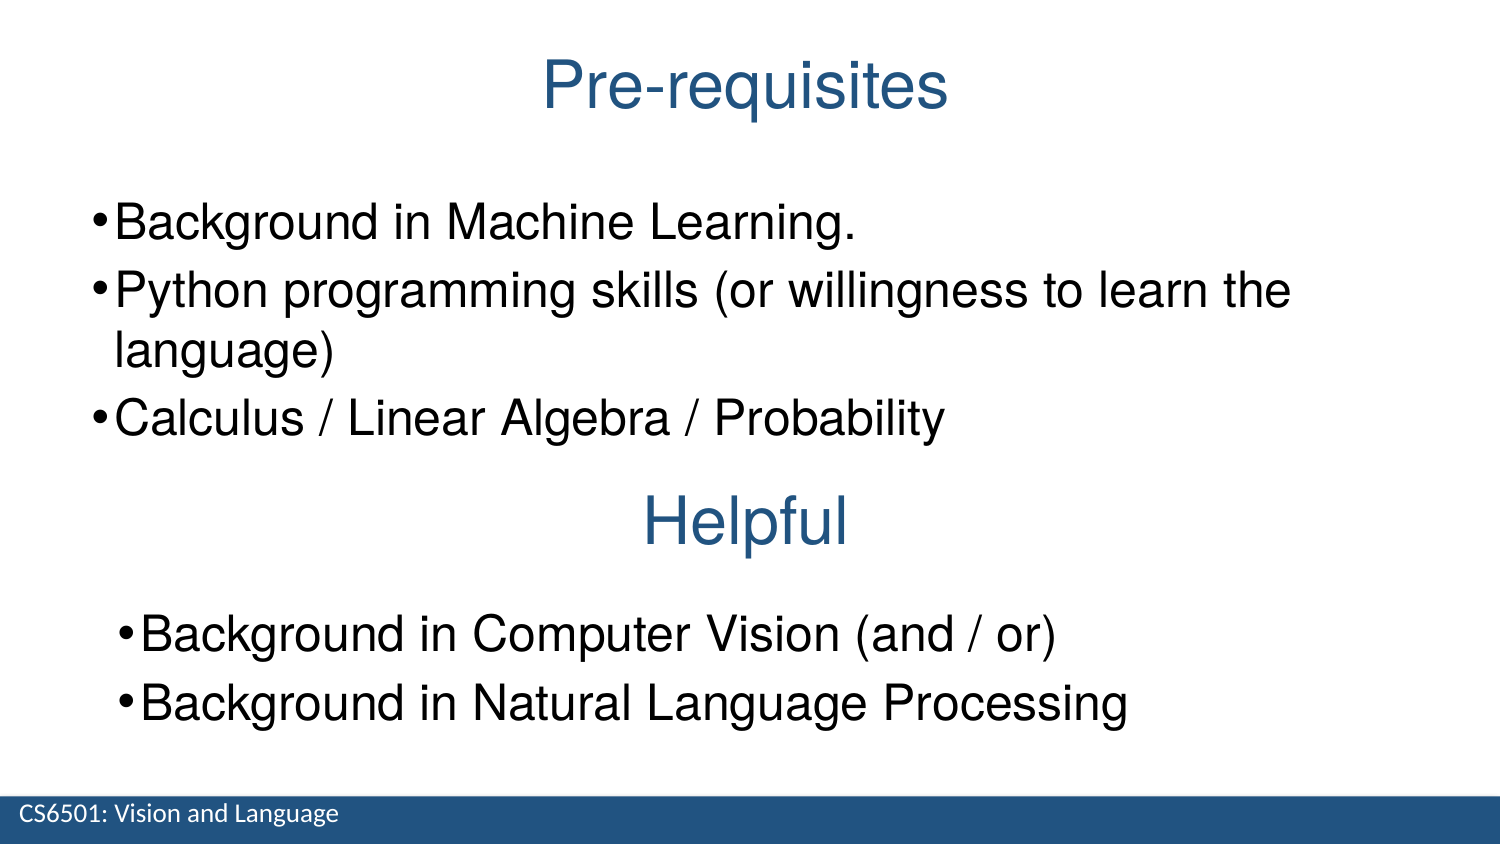

Pre-requisites
Background in Machine Learning.
Python programming skills (or willingness to learn the language)
Calculus / Linear Algebra / Probability

Helpful
Background in Computer Vision (and / or)
Background in Natural Language Processing